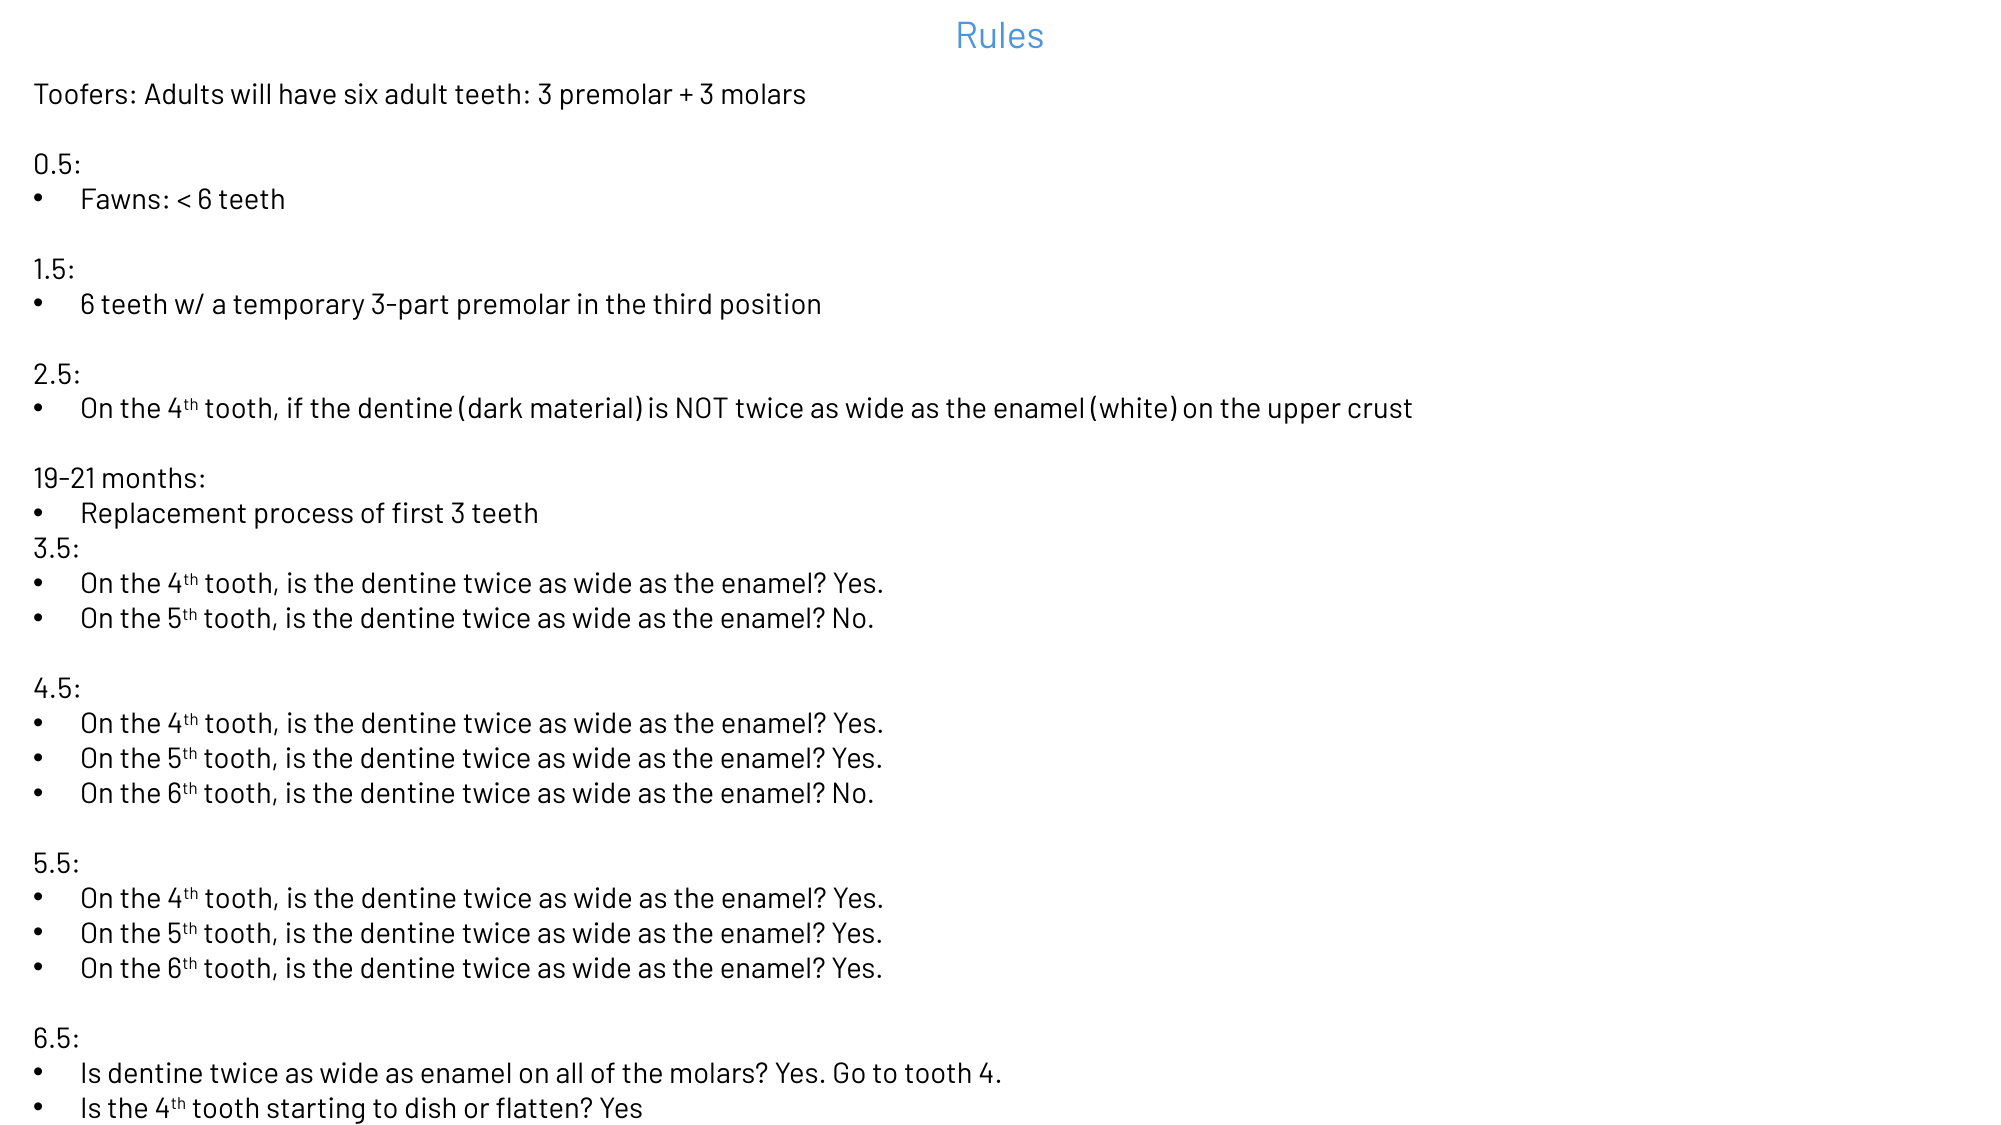

Rules
Toofers: Adults will have six adult teeth: 3 premolar + 3 molars

0.5:
Fawns: < 6 teeth

1.5:
6 teeth w/ a temporary 3-part premolar in the third position

2.5:
On the 4th tooth, if the dentine (dark material) is NOT twice as wide as the enamel (white) on the upper crust

19-21 months:
Replacement process of first 3 teeth
3.5:
On the 4th tooth, is the dentine twice as wide as the enamel? Yes.
On the 5th tooth, is the dentine twice as wide as the enamel? No.

4.5:
On the 4th tooth, is the dentine twice as wide as the enamel? Yes.
On the 5th tooth, is the dentine twice as wide as the enamel? Yes.
On the 6th tooth, is the dentine twice as wide as the enamel? No.

5.5:
On the 4th tooth, is the dentine twice as wide as the enamel? Yes.
On the 5th tooth, is the dentine twice as wide as the enamel? Yes.
On the 6th tooth, is the dentine twice as wide as the enamel? Yes.

6.5:
Is dentine twice as wide as enamel on all of the molars? Yes. Go to tooth 4.
Is the 4th tooth starting to dish or flatten? Yes